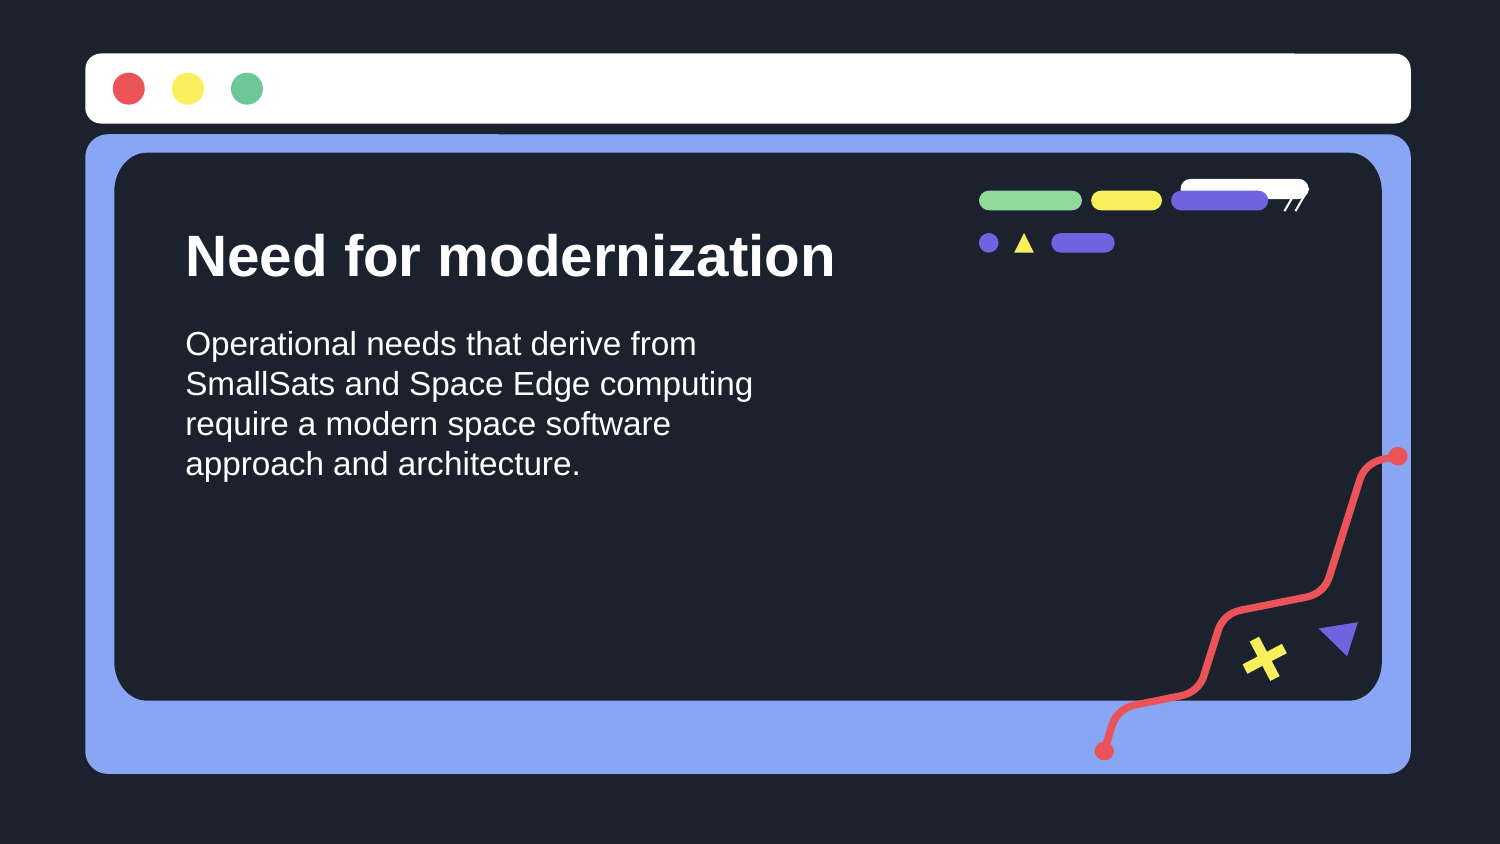

# Need for modernization
Operational needs that derive from SmallSats and Space Edge computing require a modern space software approach and architecture.